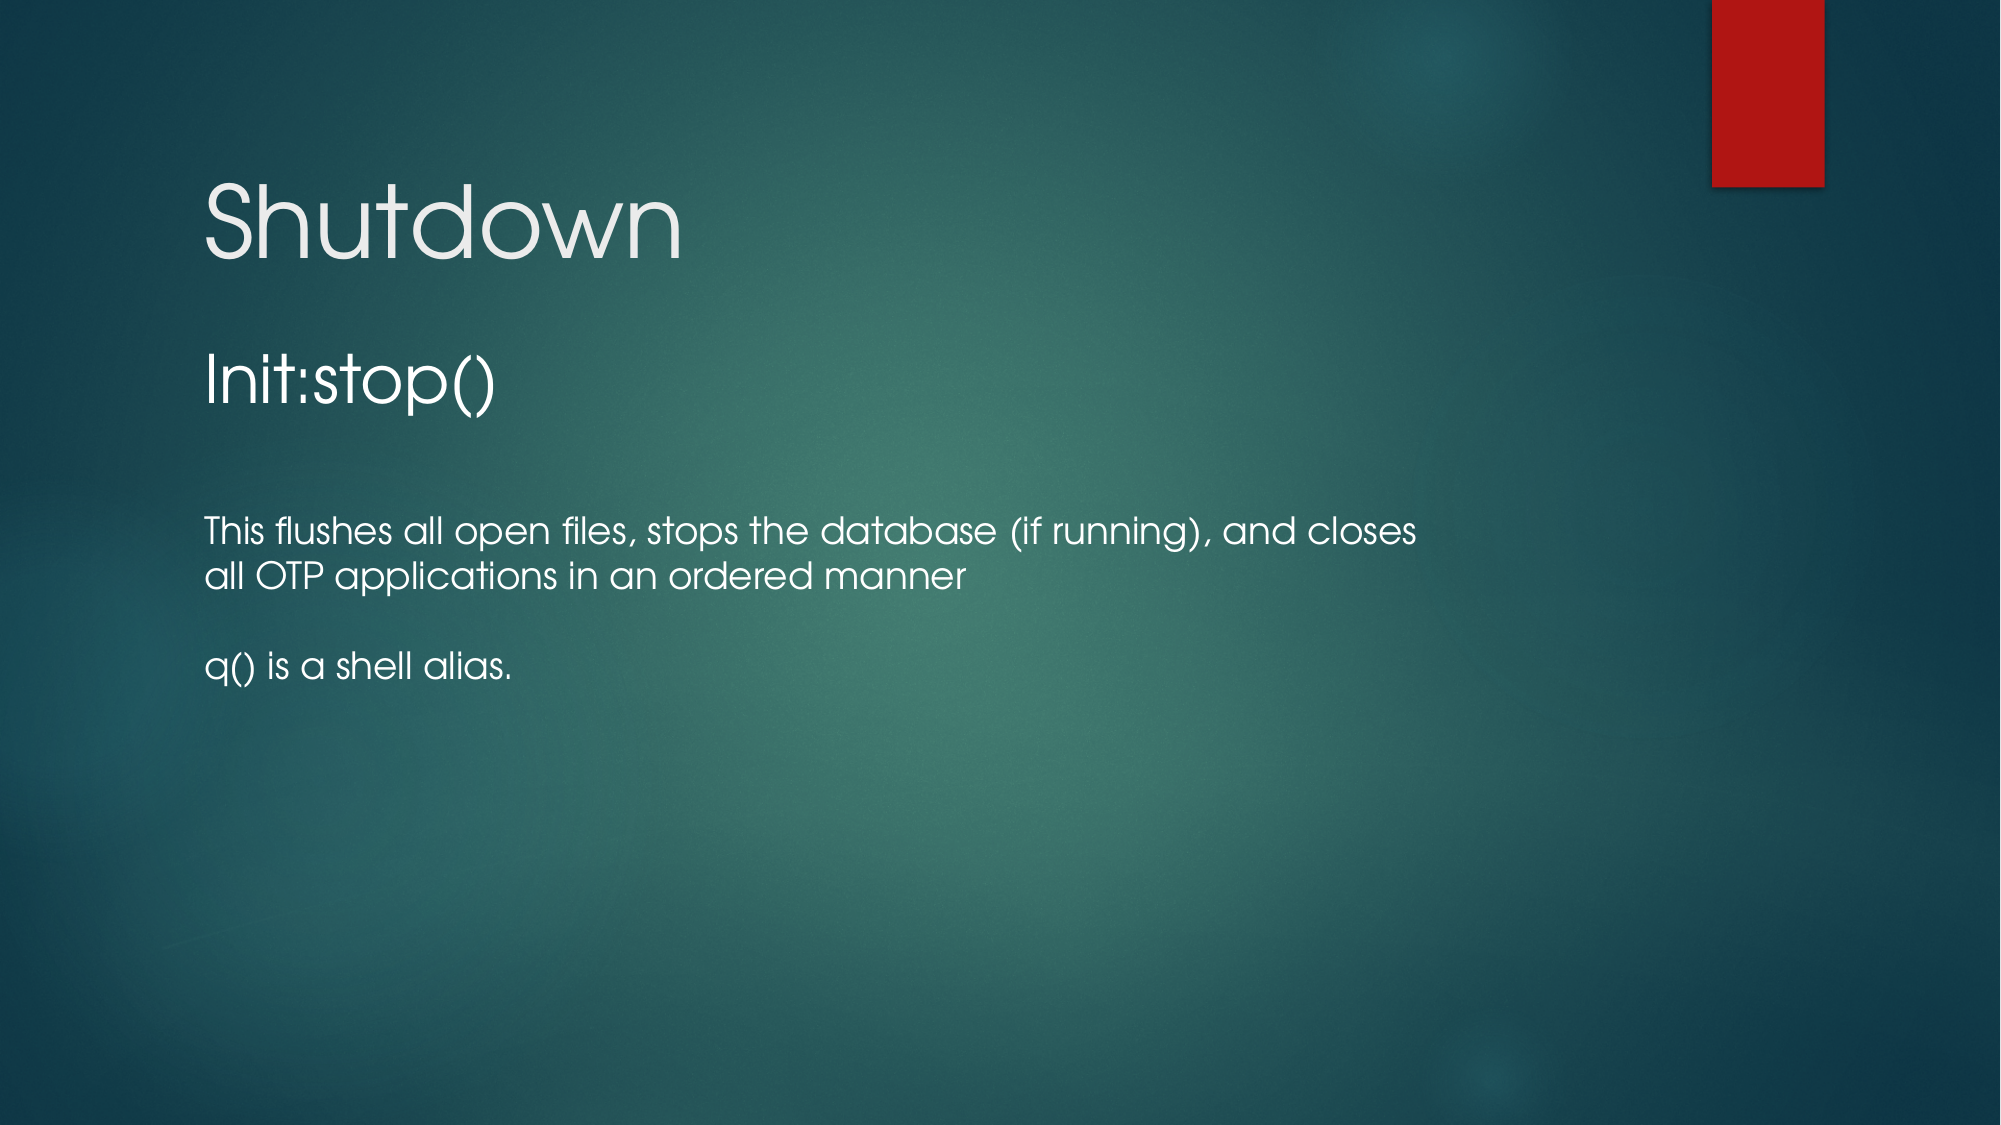

# Shutdown
Init:stop()

This flushes all open files, stops the database (if running), and closes
all OTP applications in an ordered manner

q() is a shell alias.